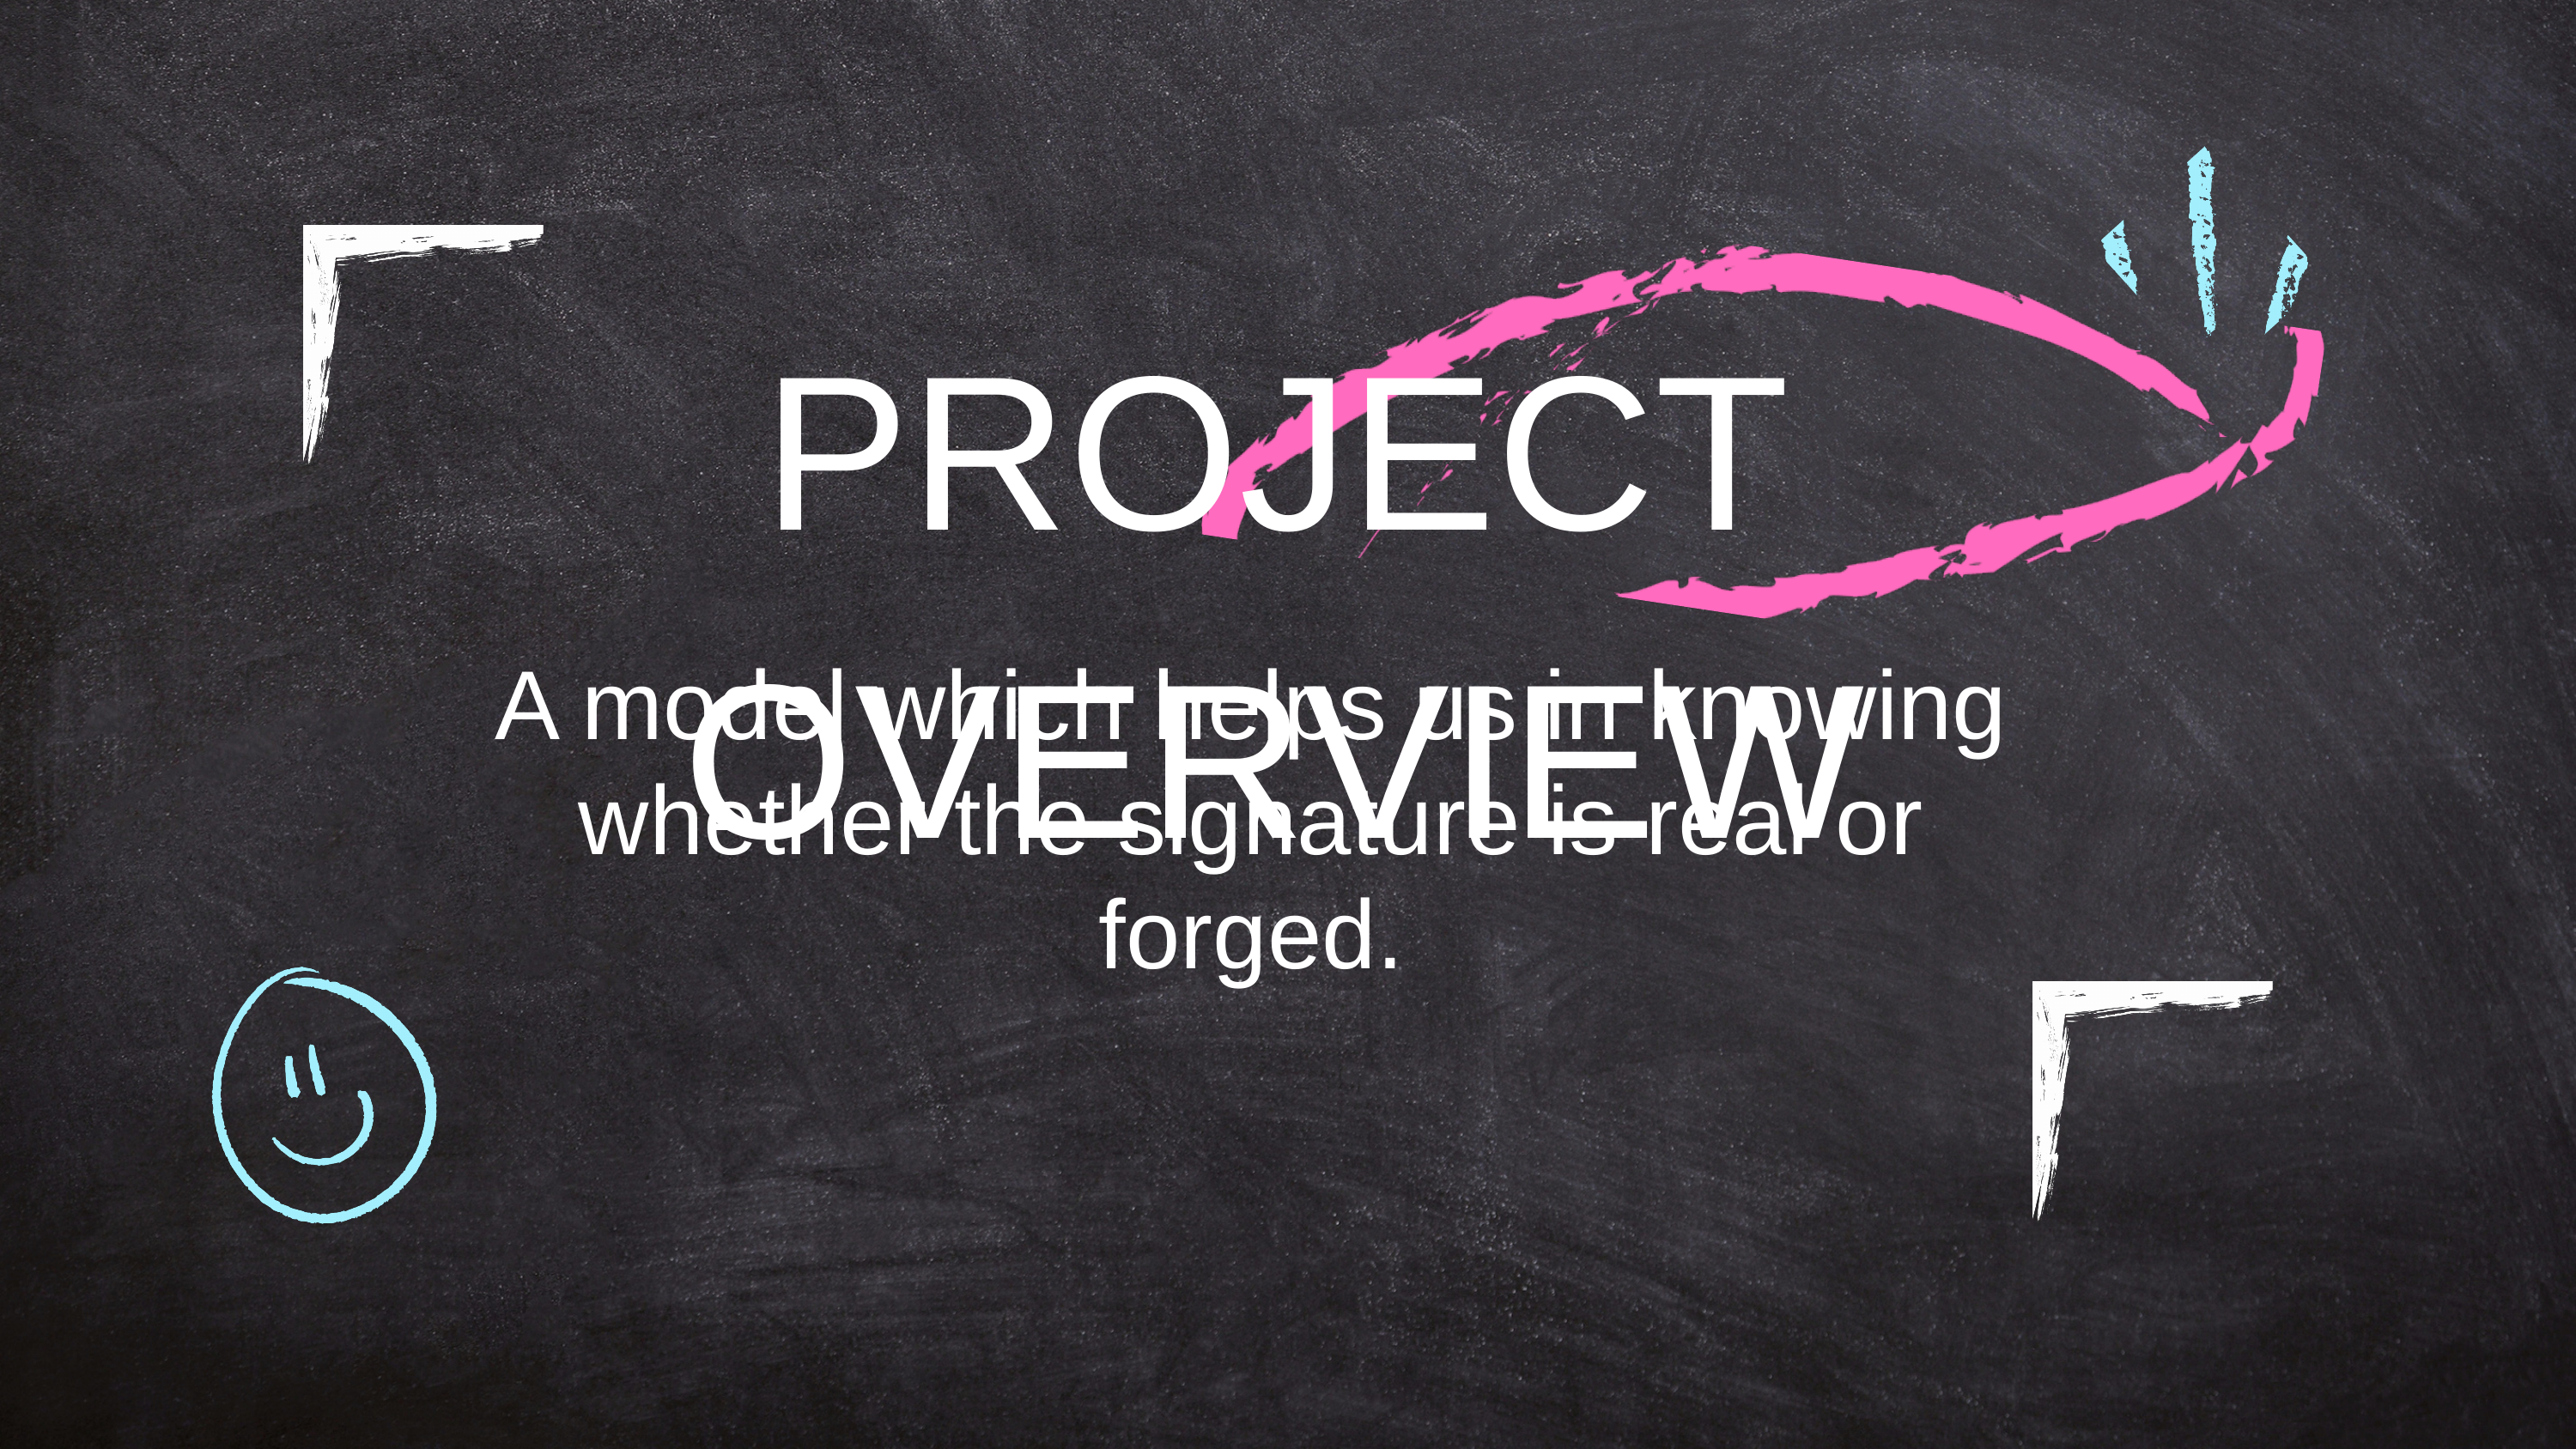

PROJECT OVERVIEW
A model which helps us in knowing whether the signature is real or forged.